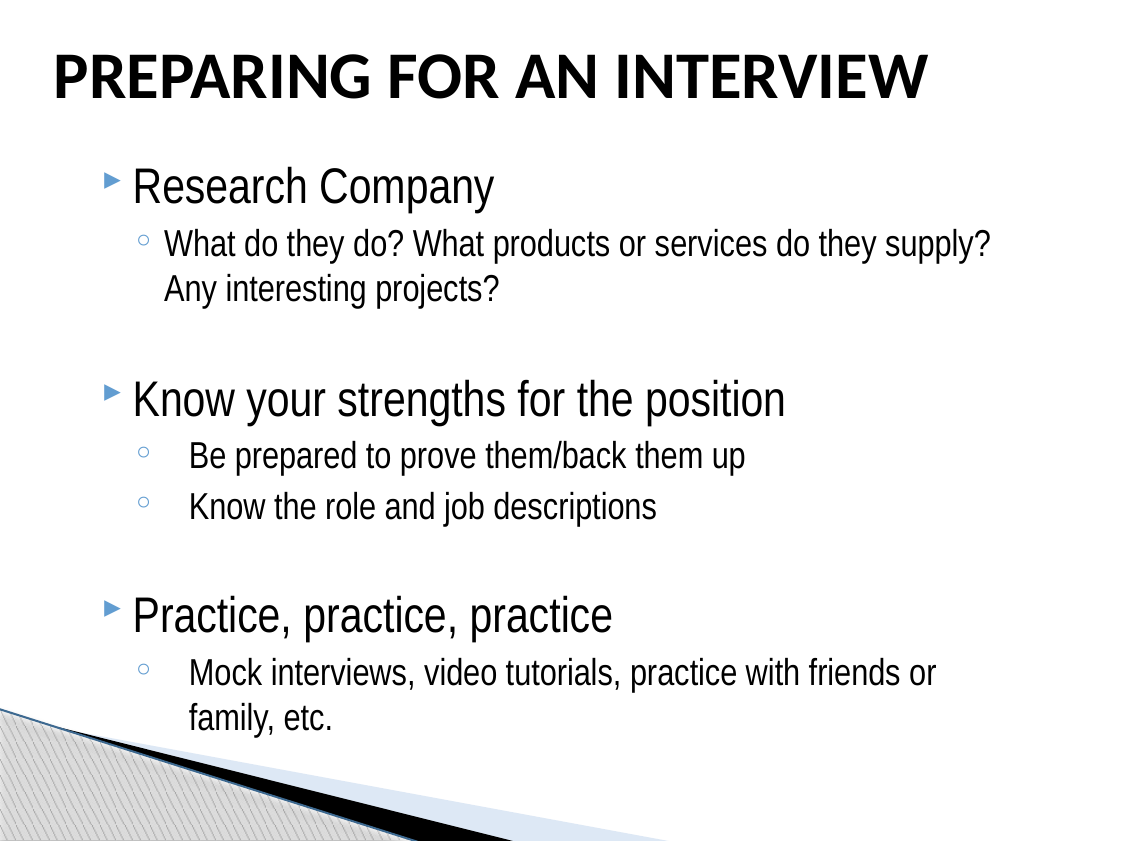

# Preparing for an Interview
Research Company
What do they do? What products or services do they supply? Any interesting projects?

Know your strengths for the position
Be prepared to prove them/back them up
Know the role and job descriptions

Practice, practice, practice
Mock interviews, video tutorials, practice with friends or family, etc.